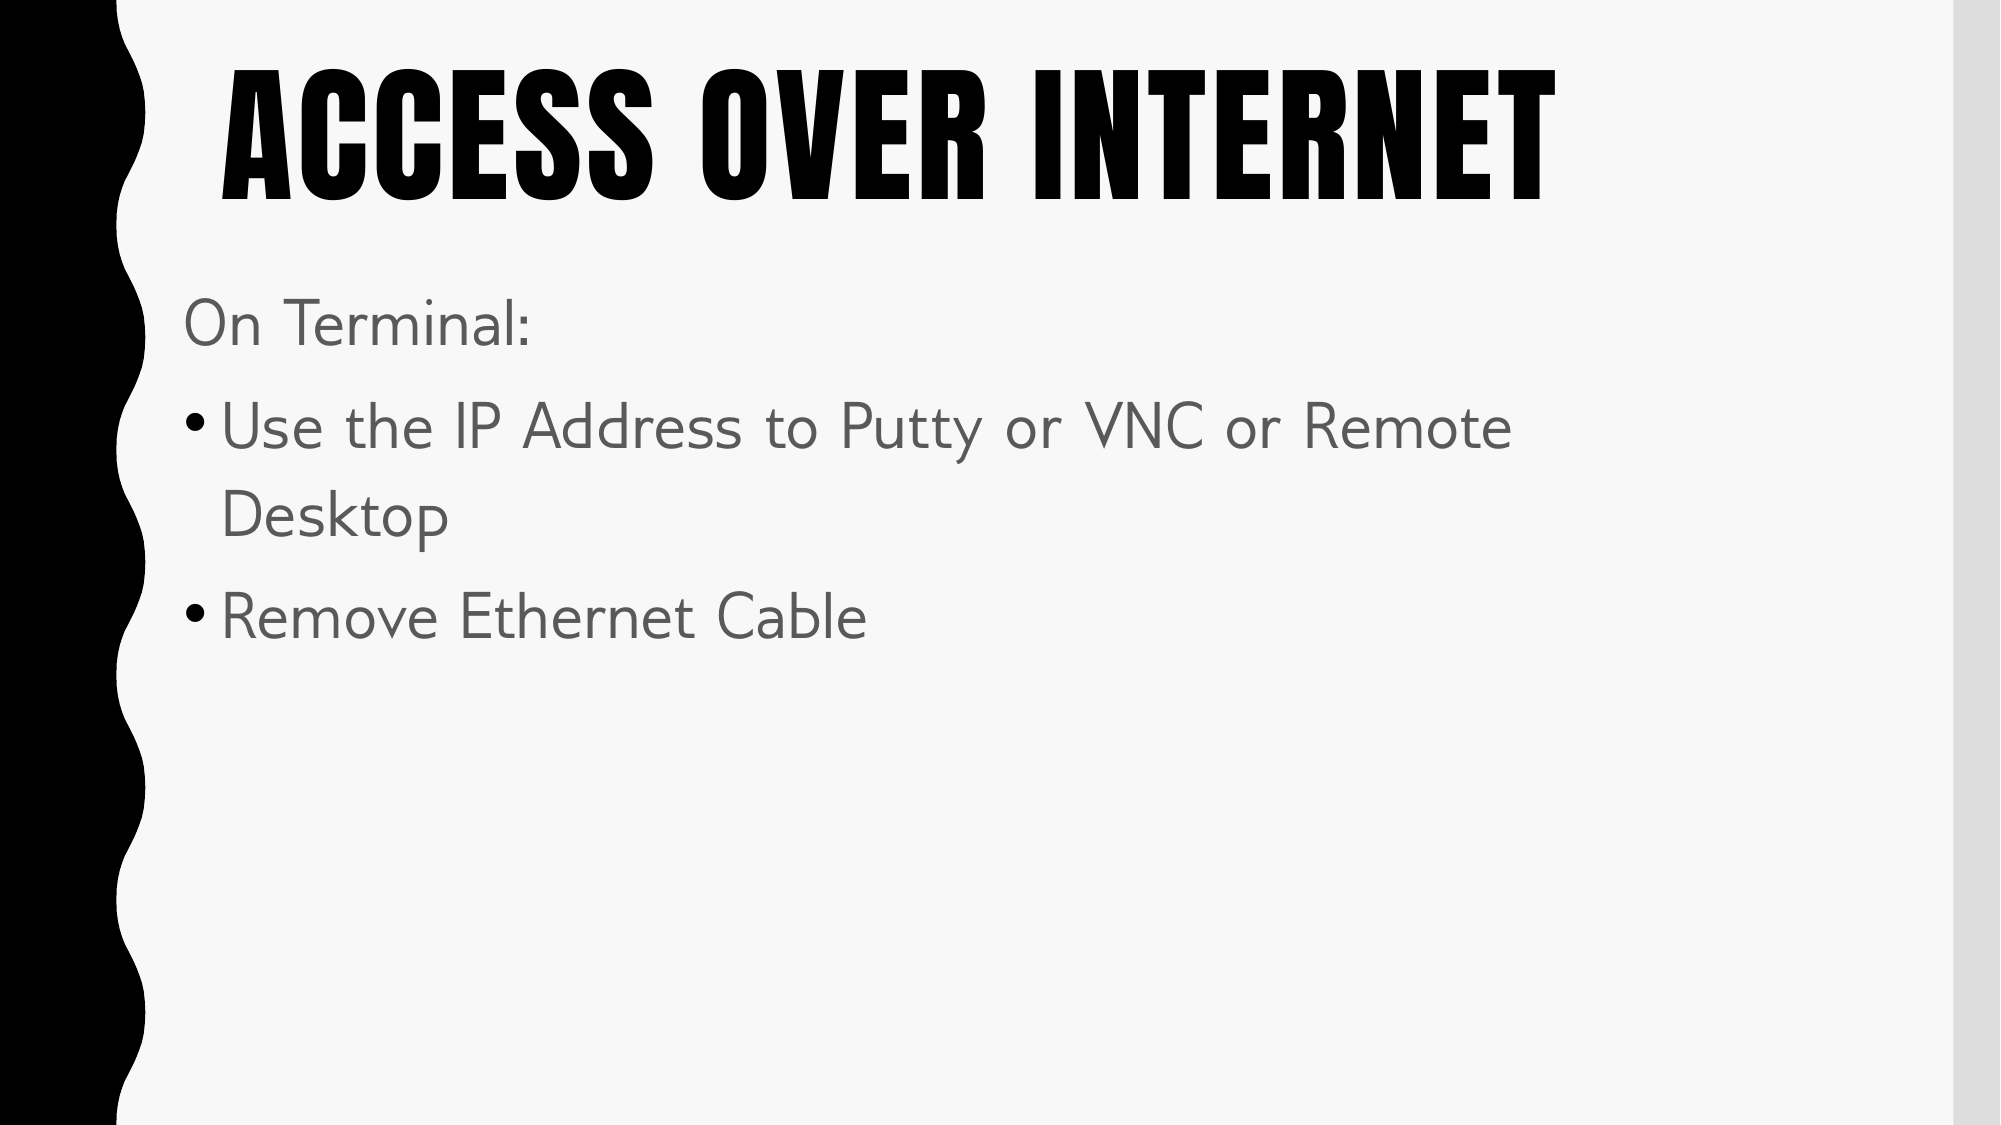

# ACCESS OVER INTERNET
On Terminal:
Use the IP Address to Putty or VNC or Remote Desktop
Remove Ethernet Cable